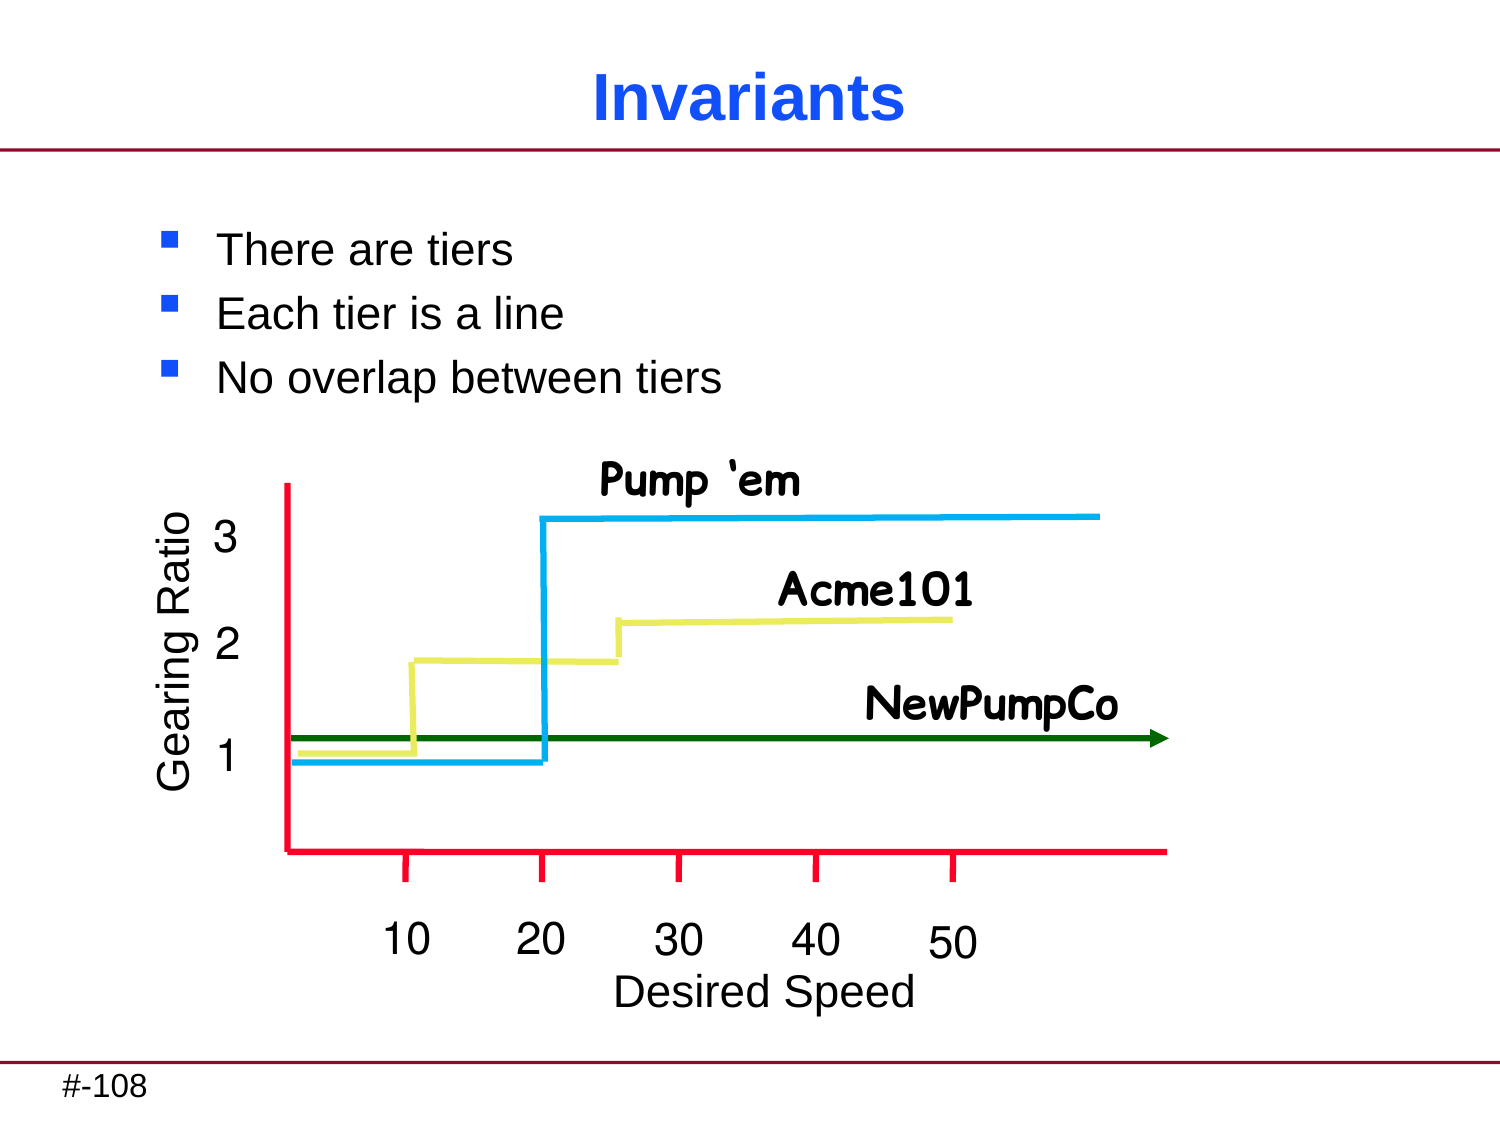

# Invariants
There are tiers
Each tier is a line
No overlap between tiers
Pump ‘em

3

Acme101
2

NewPumpCo
1

10
20
30
40
50
Gearing Ratio

Desired Speed